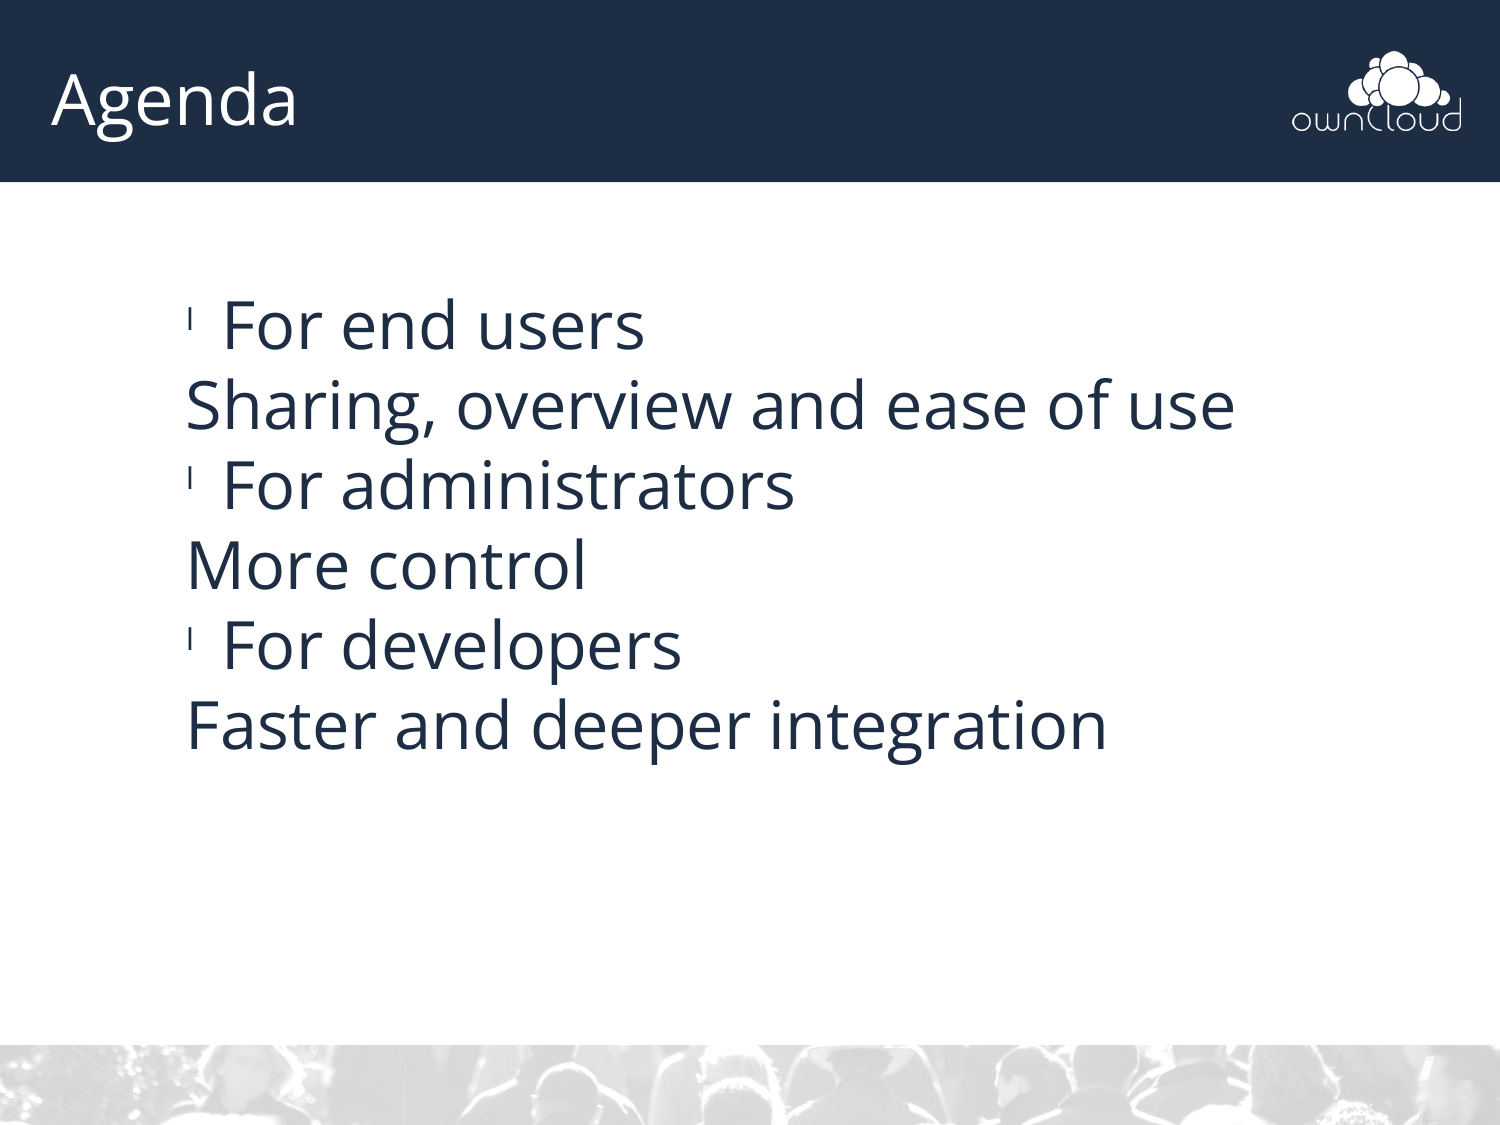

Agenda
For end users
Sharing, overview and ease of use
For administrators
More control
For developers
Faster and deeper integration